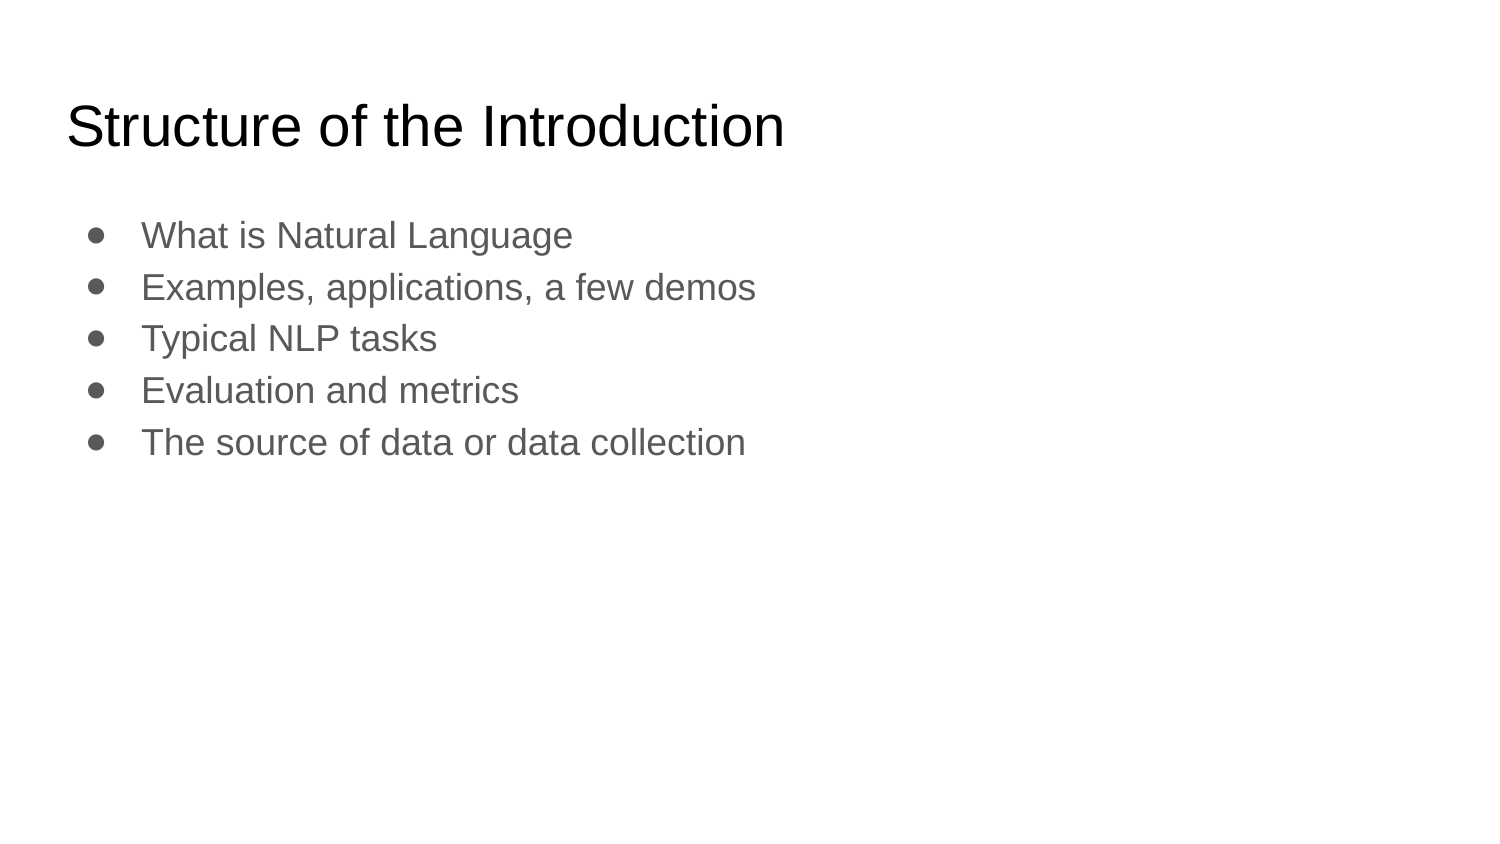

# Structure of the Introduction
What is Natural Language
Examples, applications, a few demos
Typical NLP tasks
Evaluation and metrics
The source of data or data collection